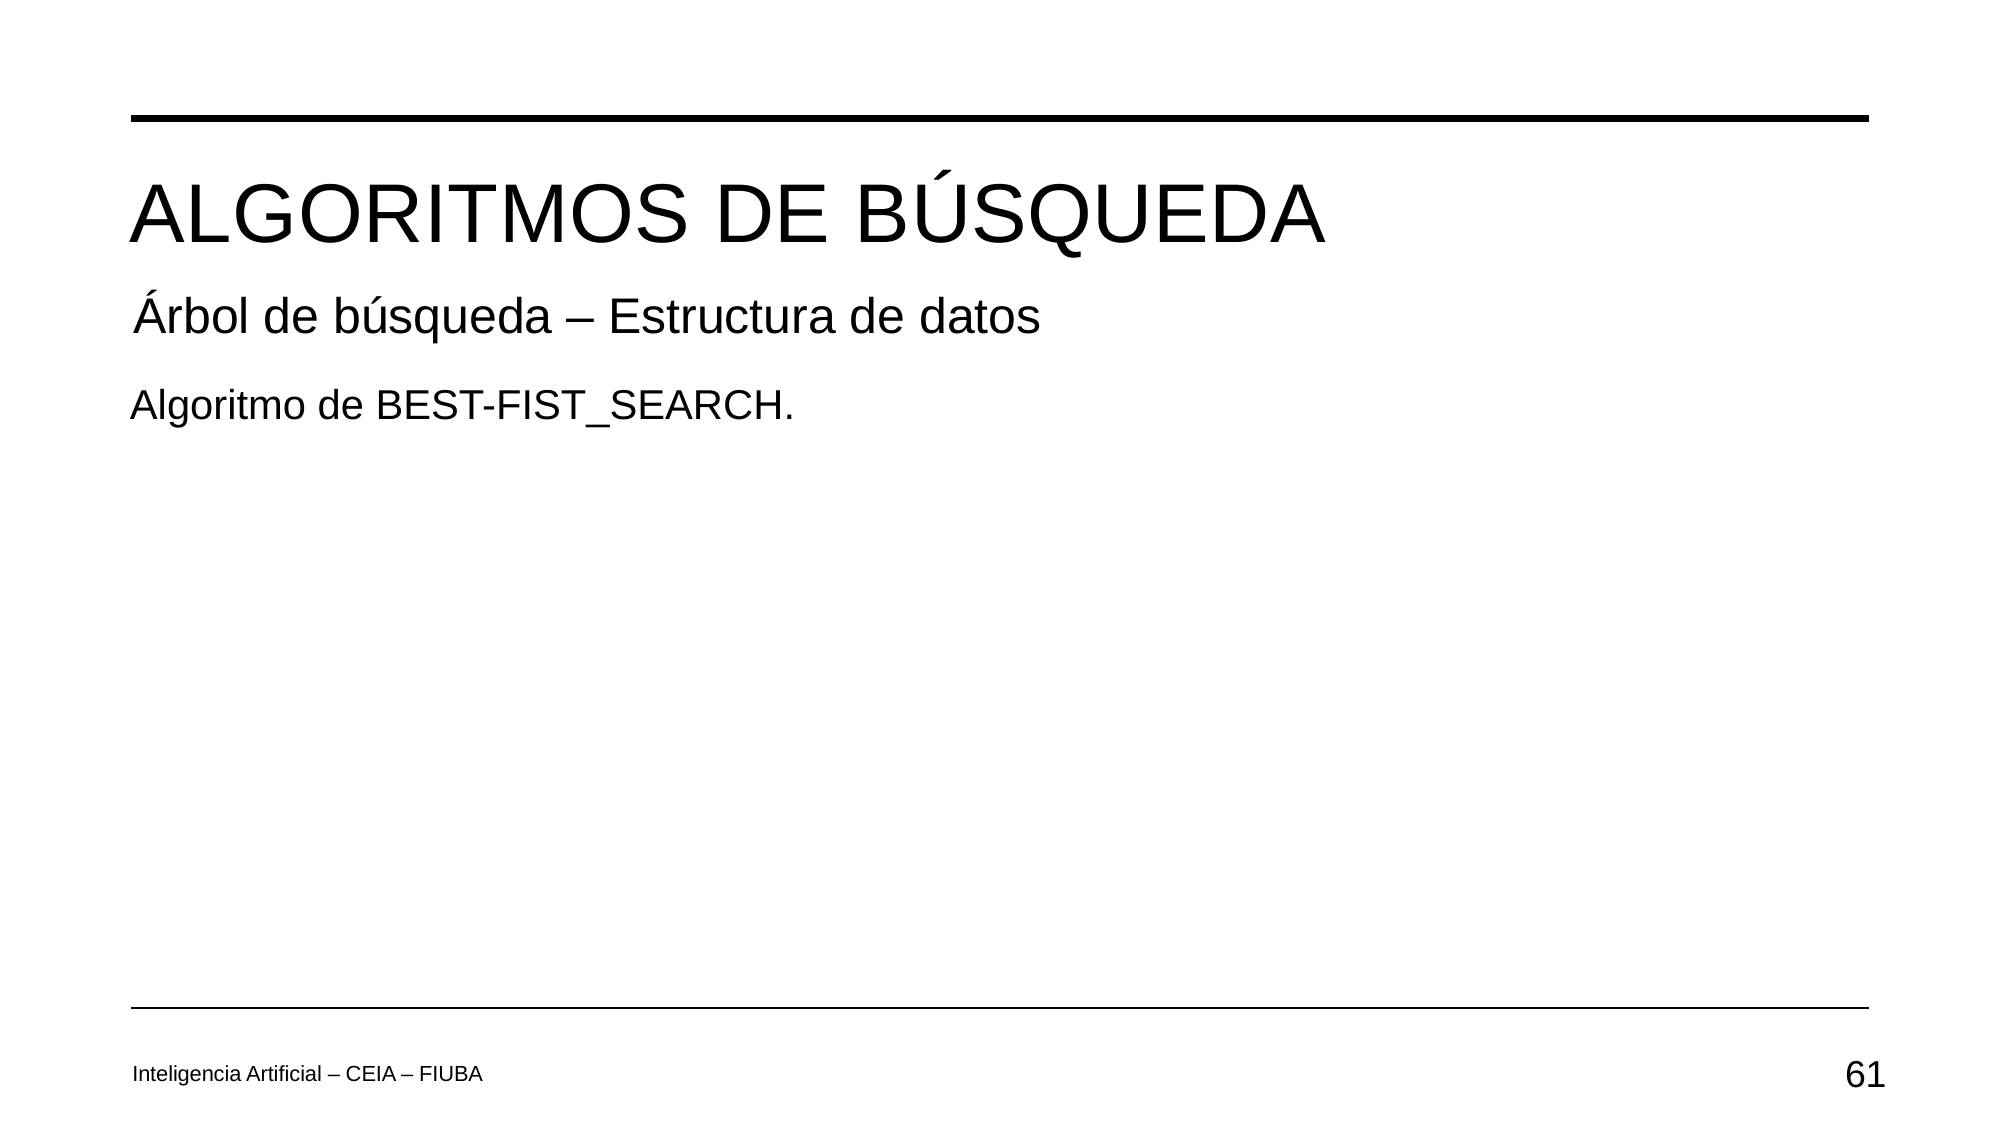

# Algoritmos de Búsqueda
Árbol de búsqueda – Estructura de datos
Algoritmo de BEST-FIST_SEARCH.

Inteligencia Artificial – CEIA – FIUBA
61